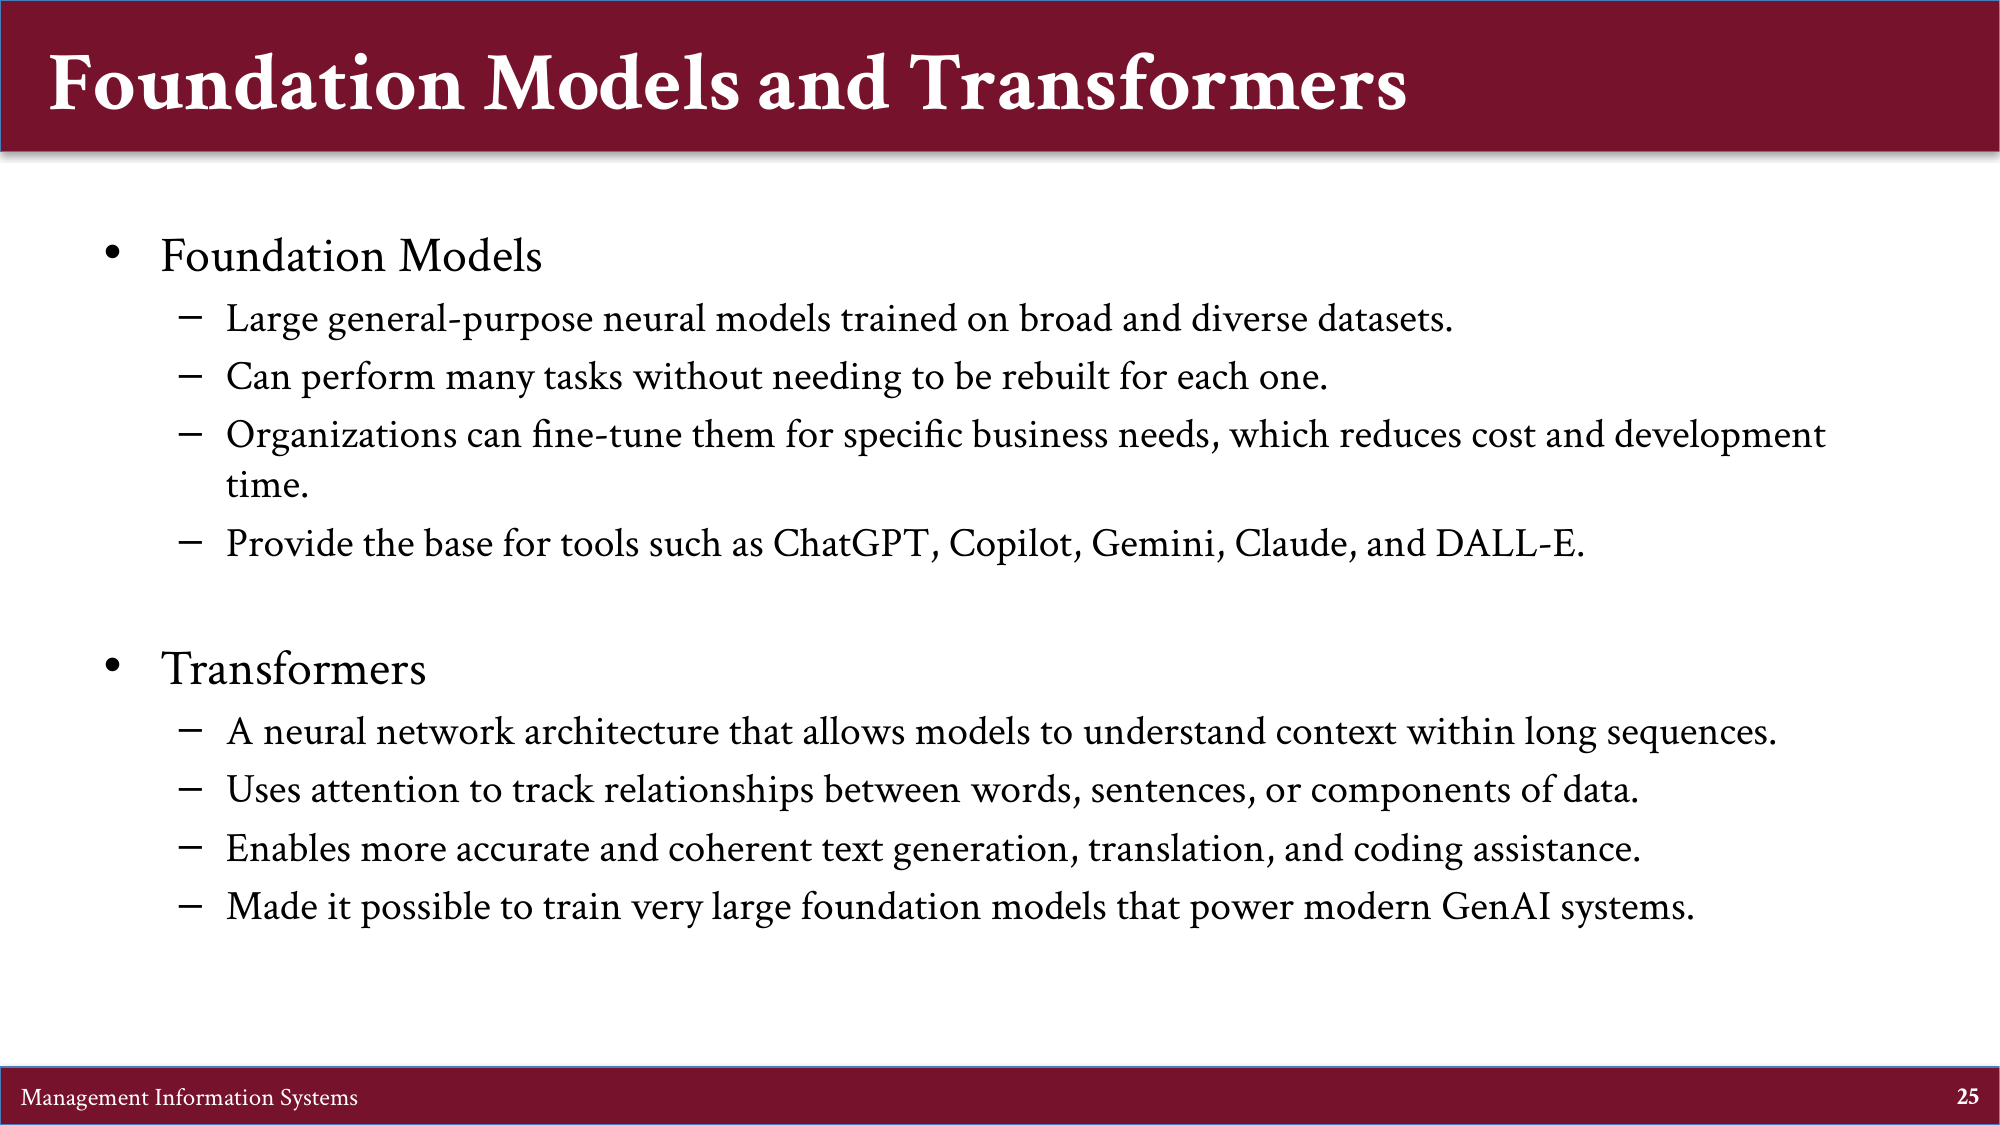

# Foundation Models and Transformers
Foundation Models
Large general-purpose neural models trained on broad and diverse datasets.
Can perform many tasks without needing to be rebuilt for each one.
Organizations can fine-tune them for specific business needs, which reduces cost and development time.
Provide the base for tools such as ChatGPT, Copilot, Gemini, Claude, and DALL-E.

Transformers
A neural network architecture that allows models to understand context within long sequences.
Uses attention to track relationships between words, sentences, or components of data.
Enables more accurate and coherent text generation, translation, and coding assistance.
Made it possible to train very large foundation models that power modern GenAI systems.

 Management Information Systems
25